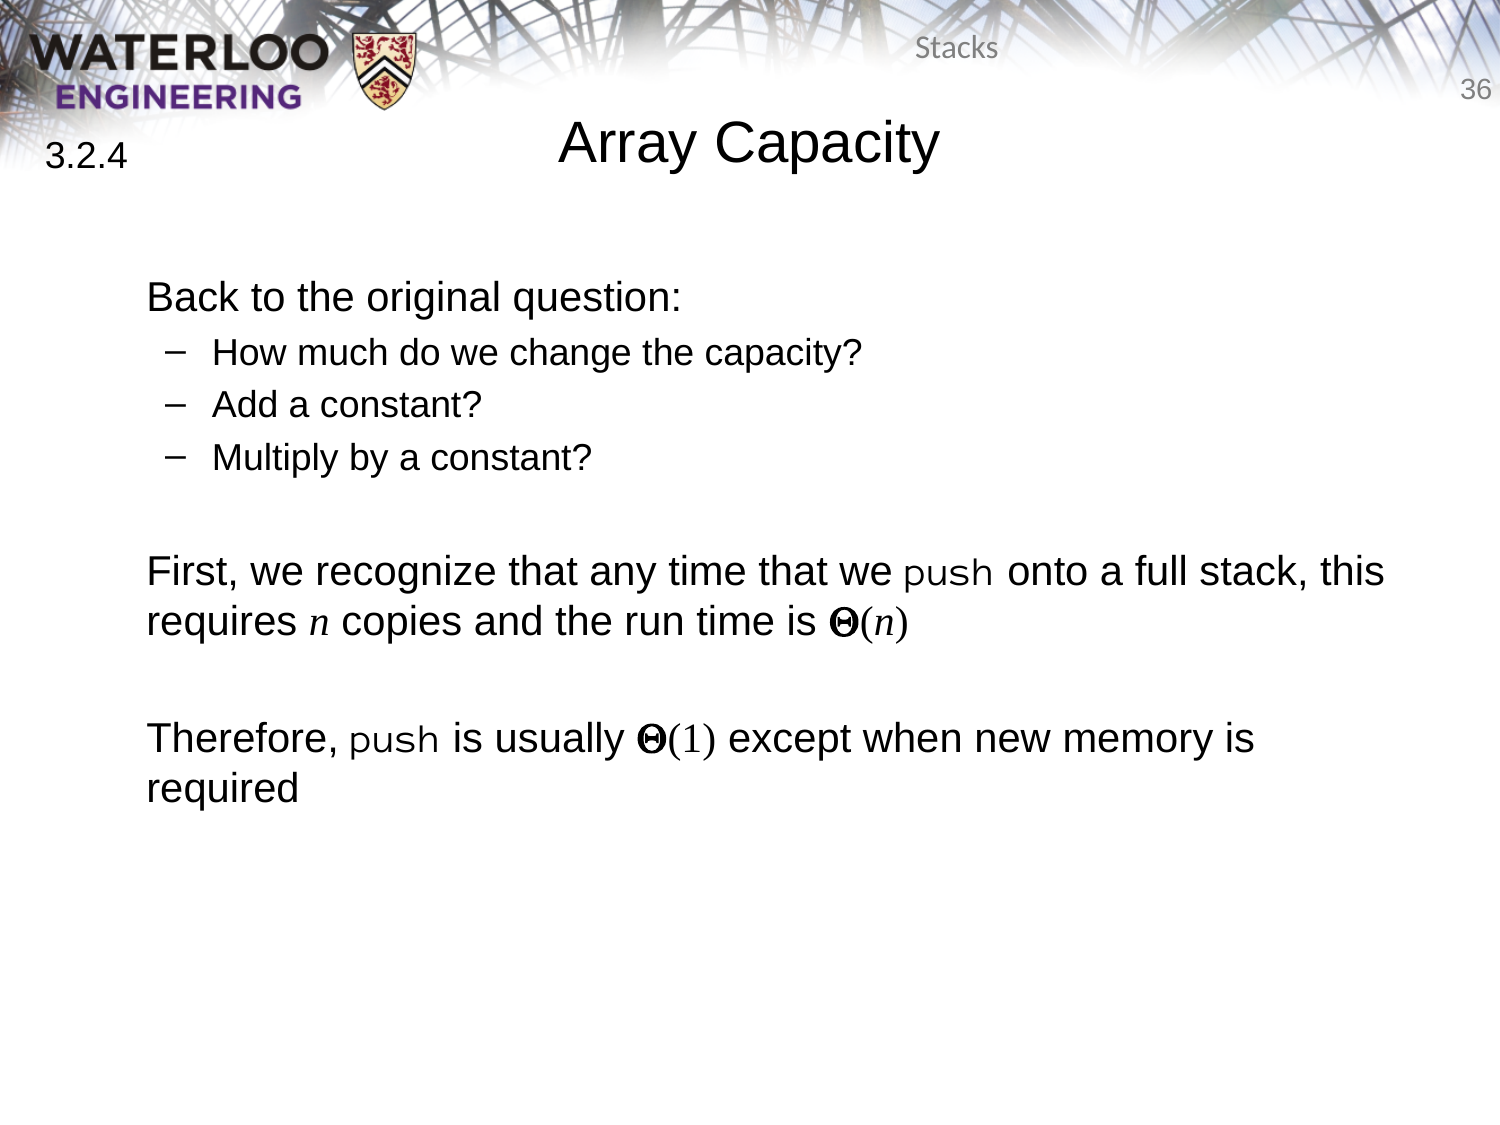

Array Capacity
	Back to the original question:
How much do we change the capacity?
Add a constant?
Multiply by a constant?

	First, we recognize that any time that we push onto a full stack, this requires n copies and the run time is Θ(n)

	Therefore, push is usually Θ(1) except when new memory is required
3.2.4